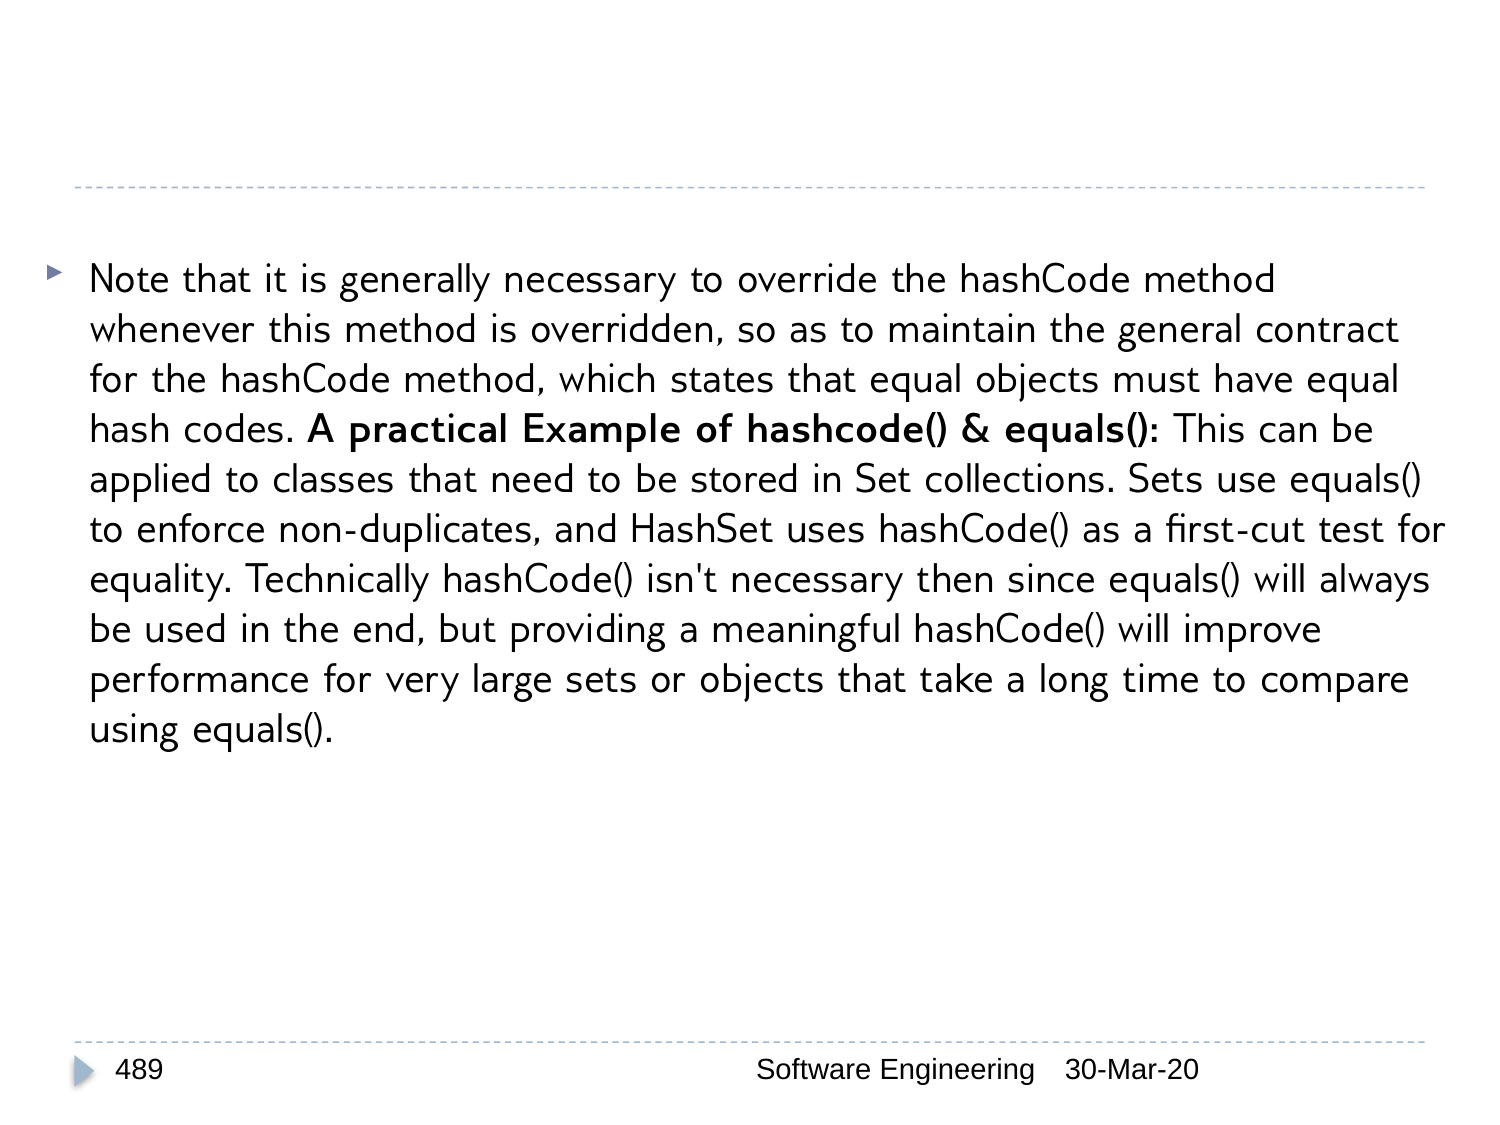

Note that it is generally necessary to override the hashCode method whenever this method is overridden, so as to maintain the general contract for the hashCode method, which states that equal objects must have equal hash codes. A practical Example of hashcode() & equals(): This can be applied to classes that need to be stored in Set collections. Sets use equals() to enforce non-duplicates, and HashSet uses hashCode() as a first-cut test for equality. Technically hashCode() isn't necessary then since equals() will always be used in the end, but providing a meaningful hashCode() will improve performance for very large sets or objects that take a long time to compare using equals().

489
Software Engineering
30-Mar-20